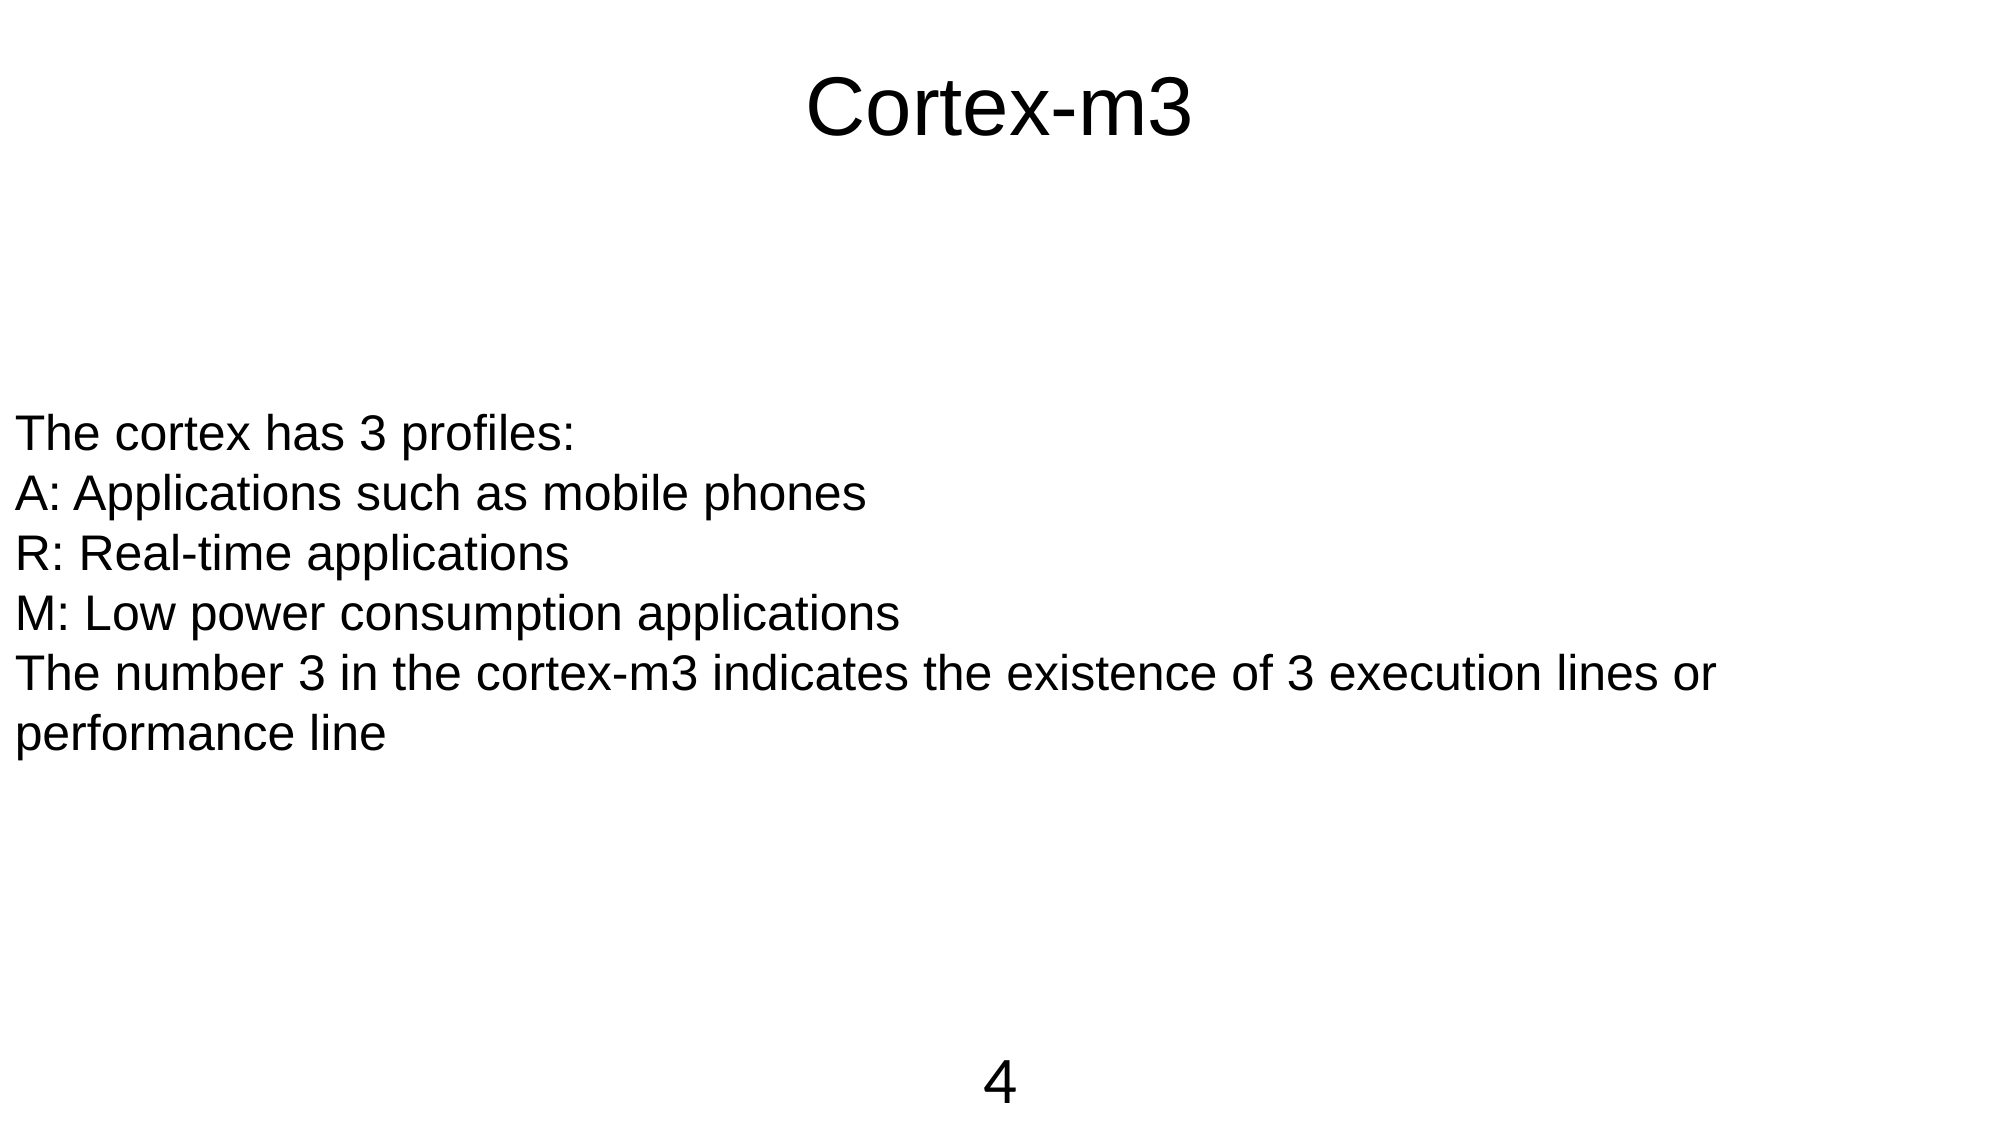

# Cortex-m3
The cortex has 3 profiles:
A: Applications such as mobile phones
R: Real-time applications
M: Low power consumption applications
The number 3 in the cortex-m3 indicates the existence of 3 execution lines or performance line

4